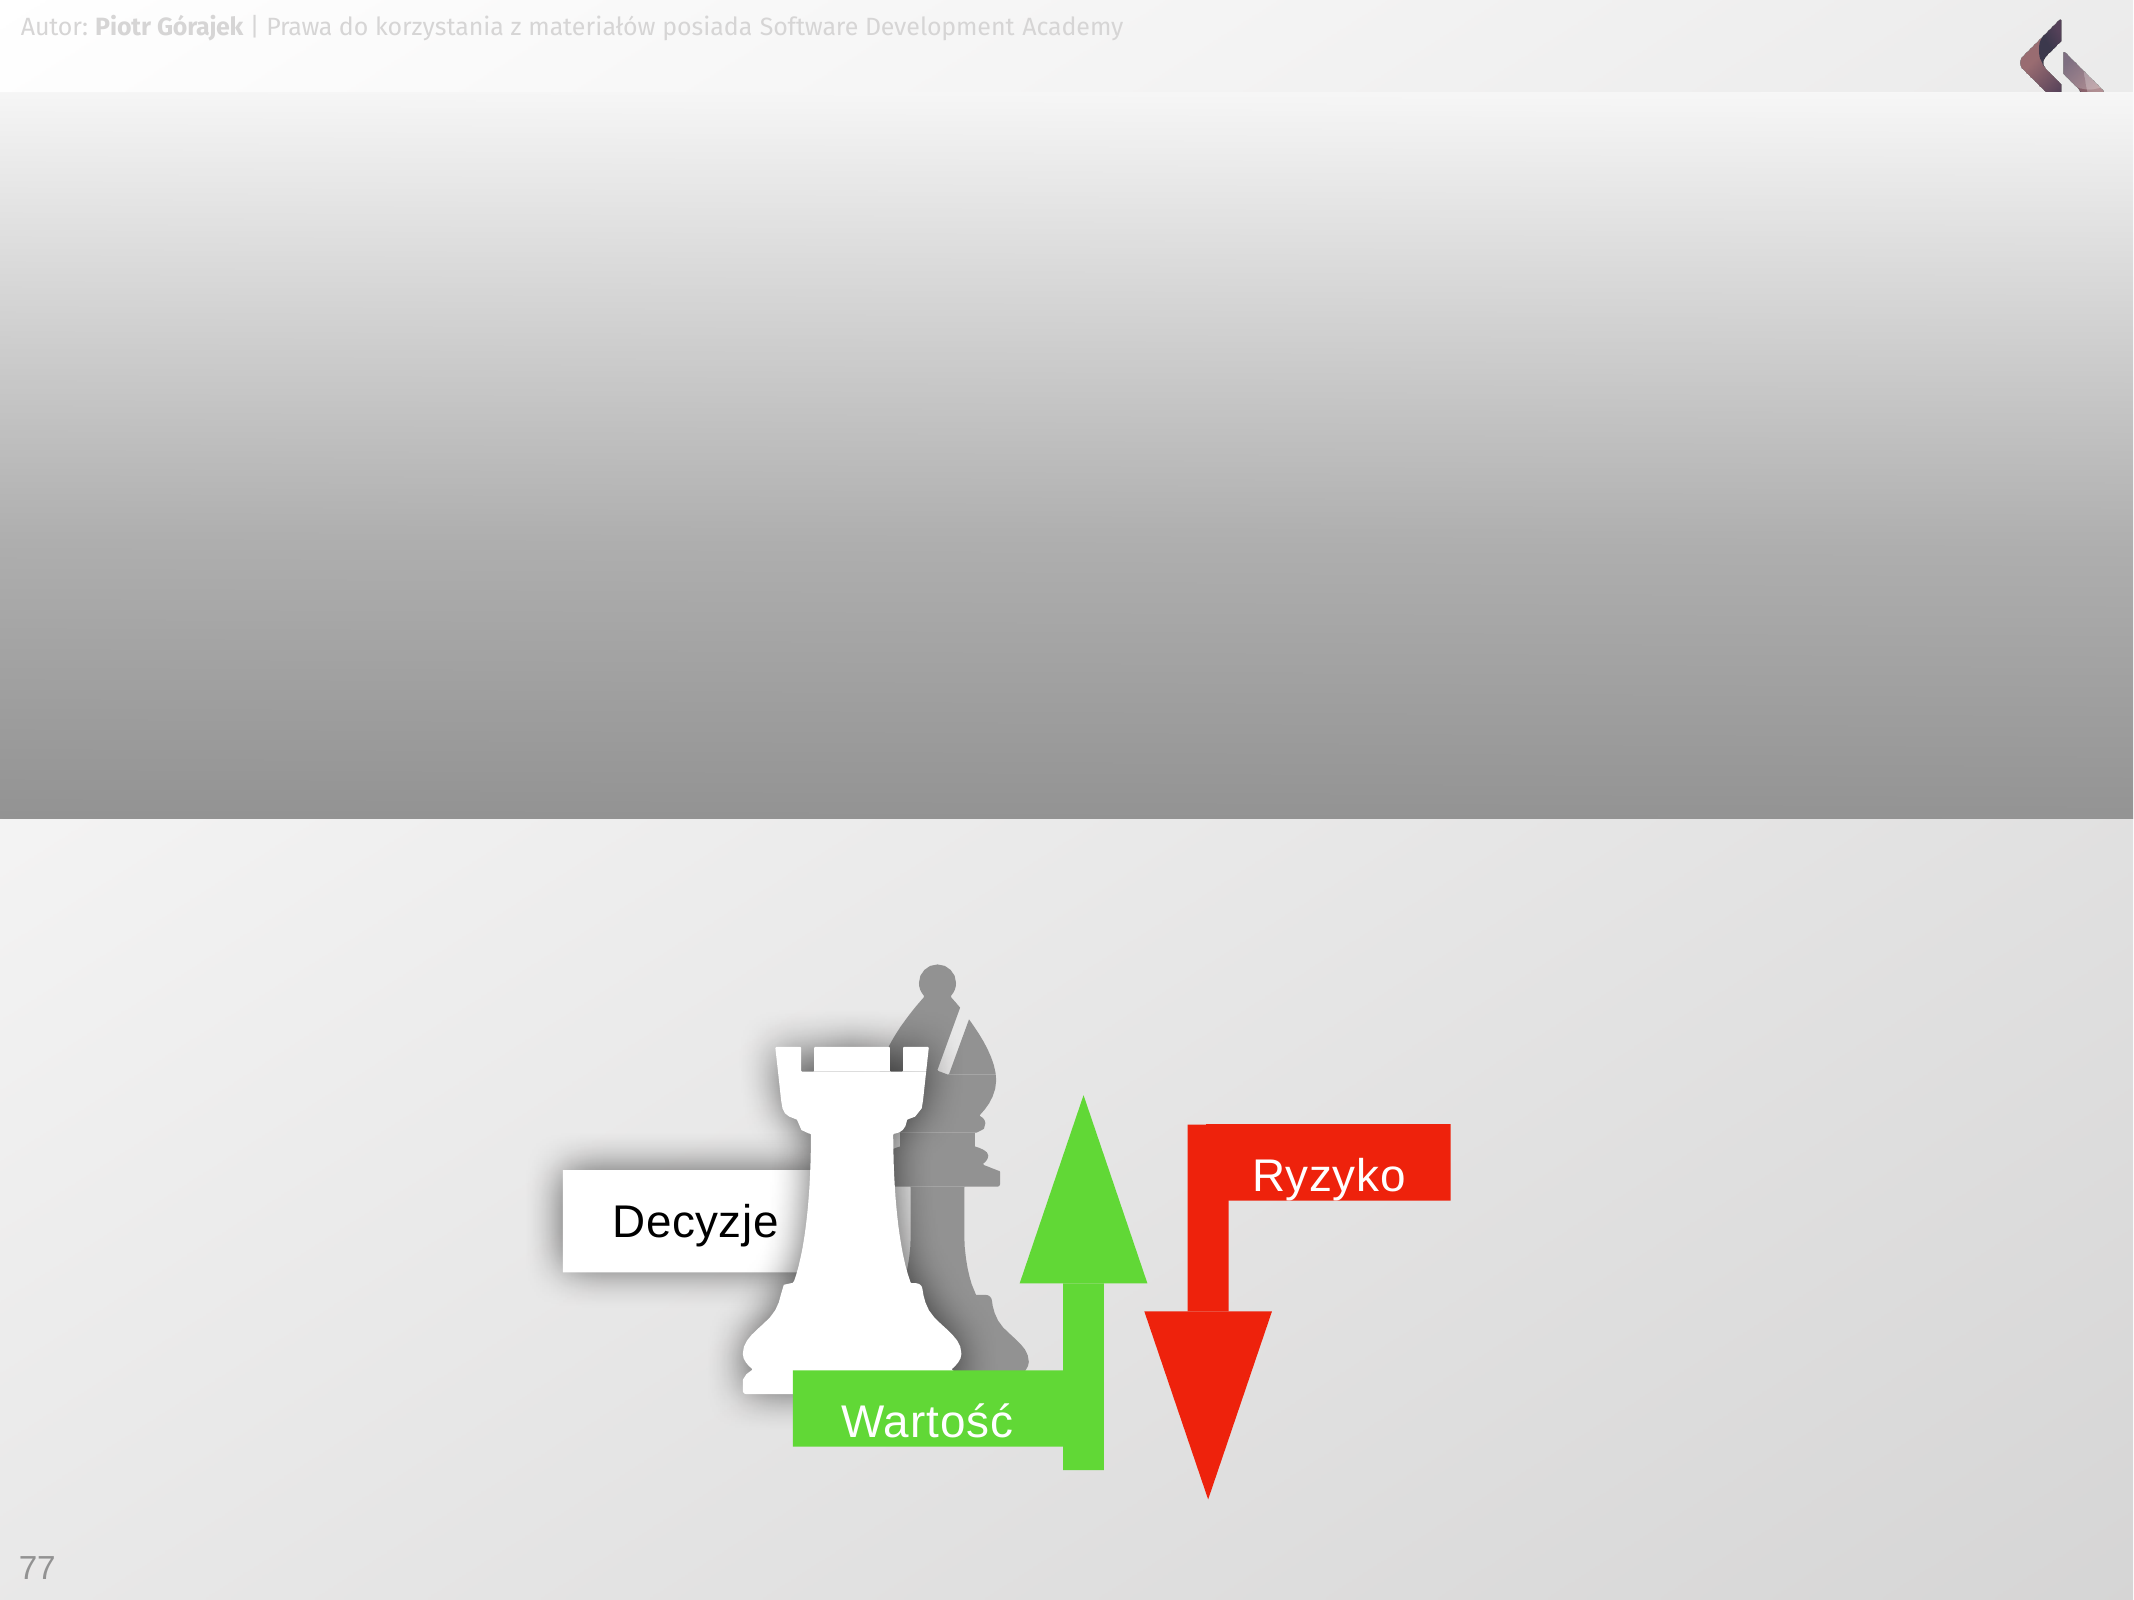

Autor: Piotr Górajek | Prawa do korzystania z materiałów posiada Software Development Academy

# Przejrzystość Artefaktów

Ryzyko

Decyzje
Wartość
77